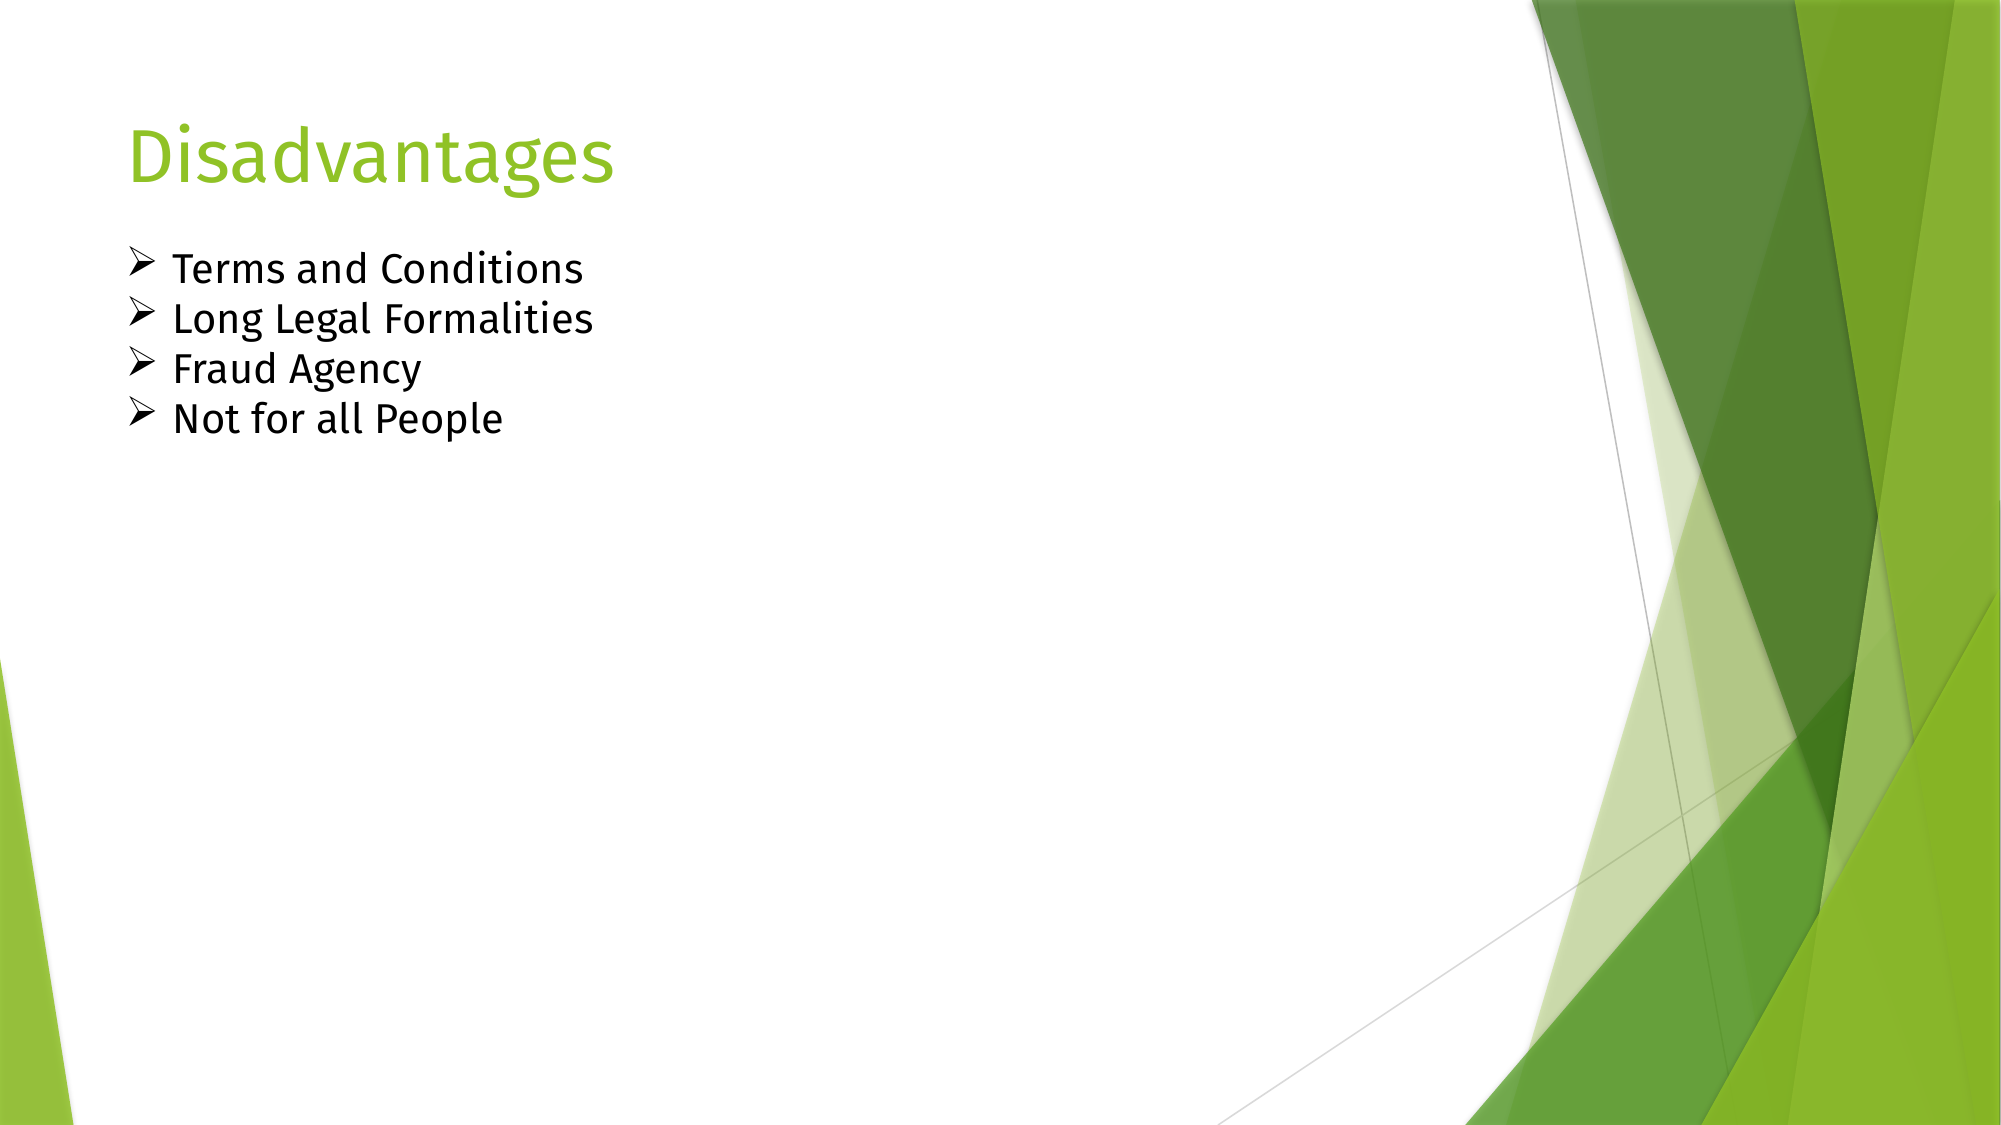

# Disadvantages
Terms and Conditions
Long Legal Formalities
Fraud Agency
Not for all People